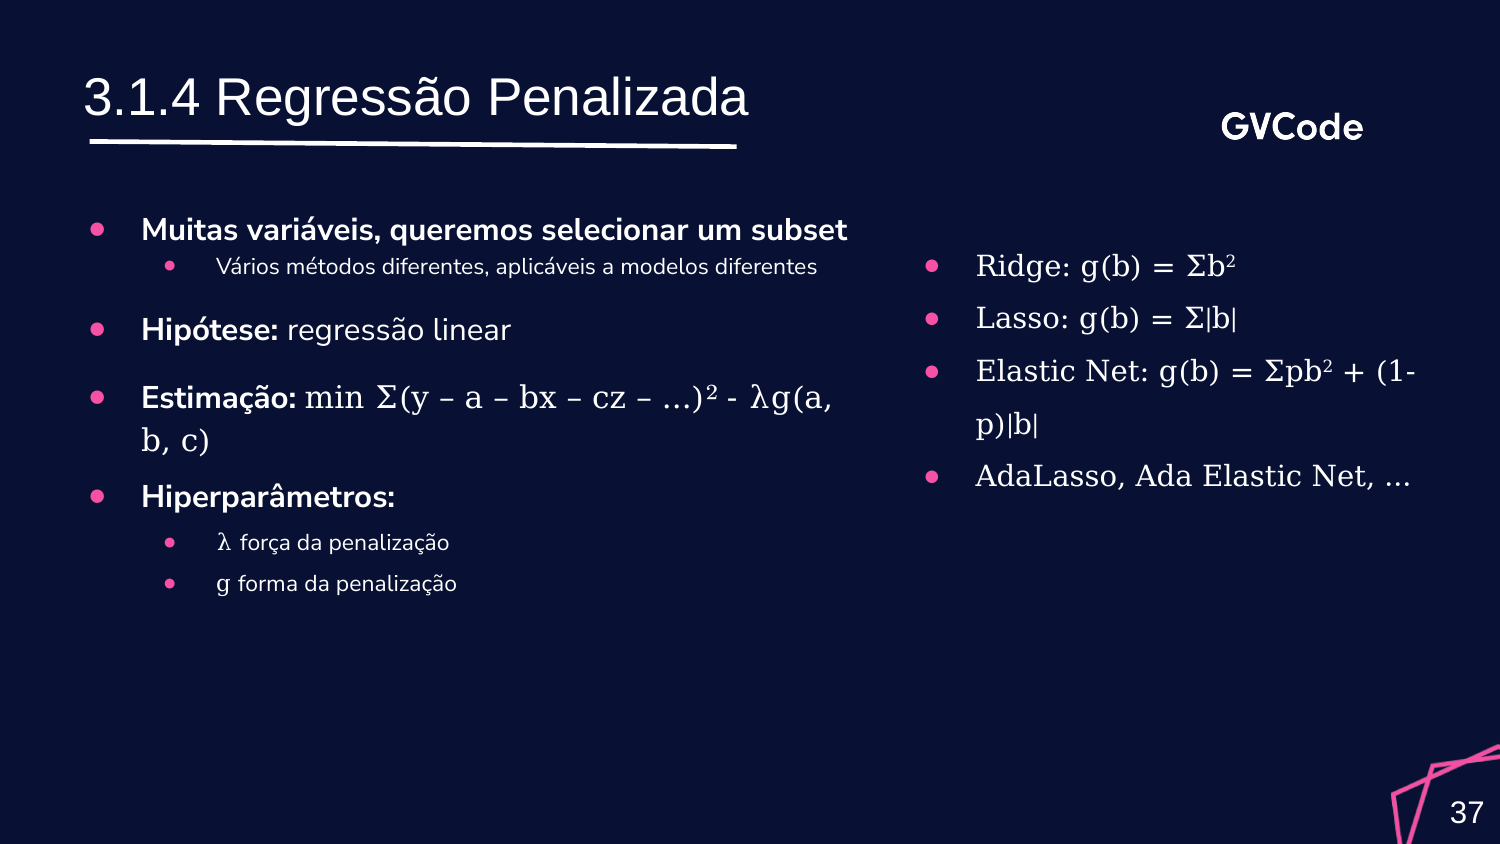

# 3.1.4 Regressão Penalizada
Muitas variáveis, queremos selecionar um subset
Vários métodos diferentes, aplicáveis a modelos diferentes
Hipótese: regressão linear
Estimação: min Σ(y – a – bx – cz – ...)² - λg(a, b, c)
Hiperparâmetros:
λ força da penalização
g forma da penalização
Ridge: g(b) = Σb2
Lasso: g(b) = Σ|b|
Elastic Net: g(b) = Σpb2 + (1-p)|b|
AdaLasso, Ada Elastic Net, …
37